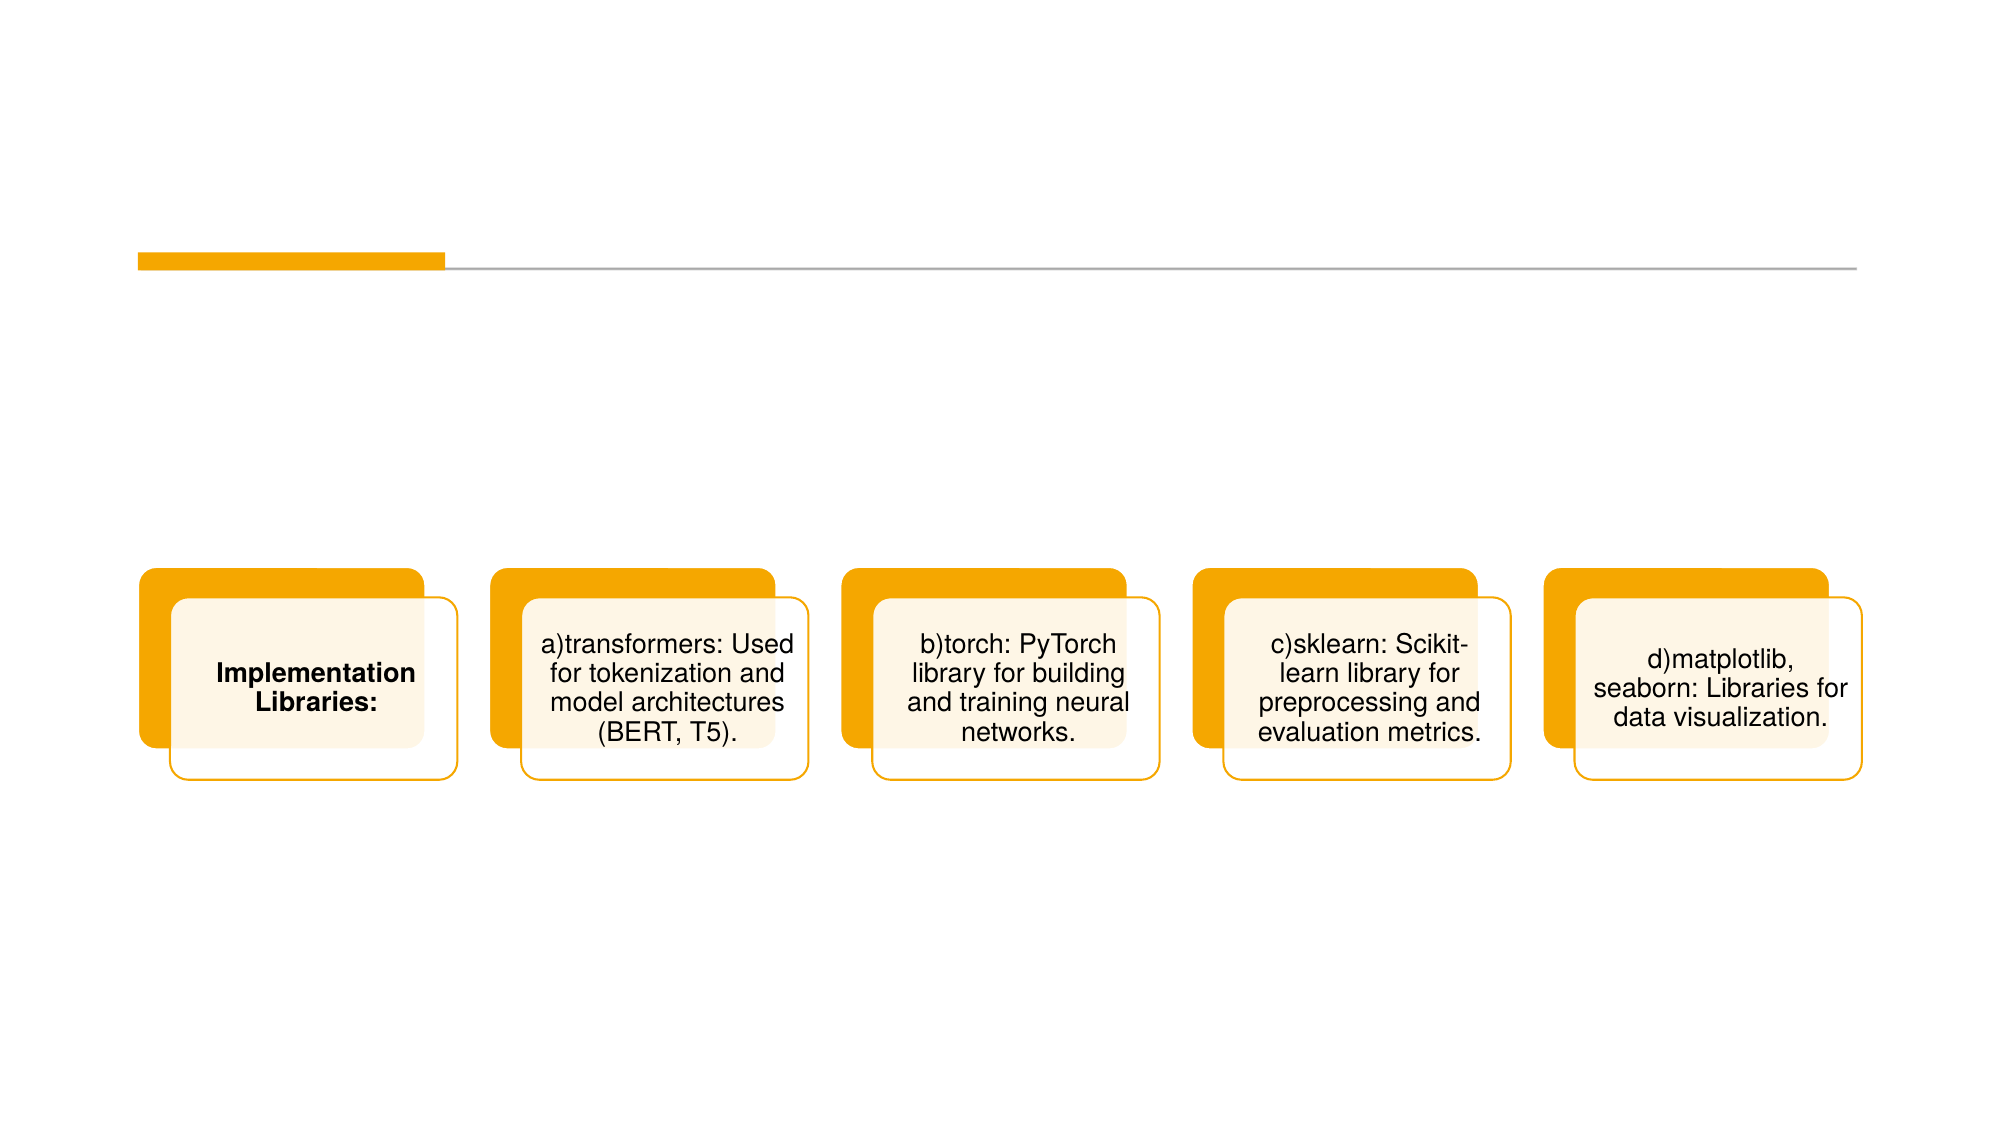

Implementation Libraries:
a)transformers: Used for tokenization and model architectures (BERT, T5).
b)torch: PyTorch library for building and training neural networks.
c)sklearn: Scikit-learn library for preprocessing and evaluation metrics.
d)matplotlib, seaborn: Libraries for data visualization.